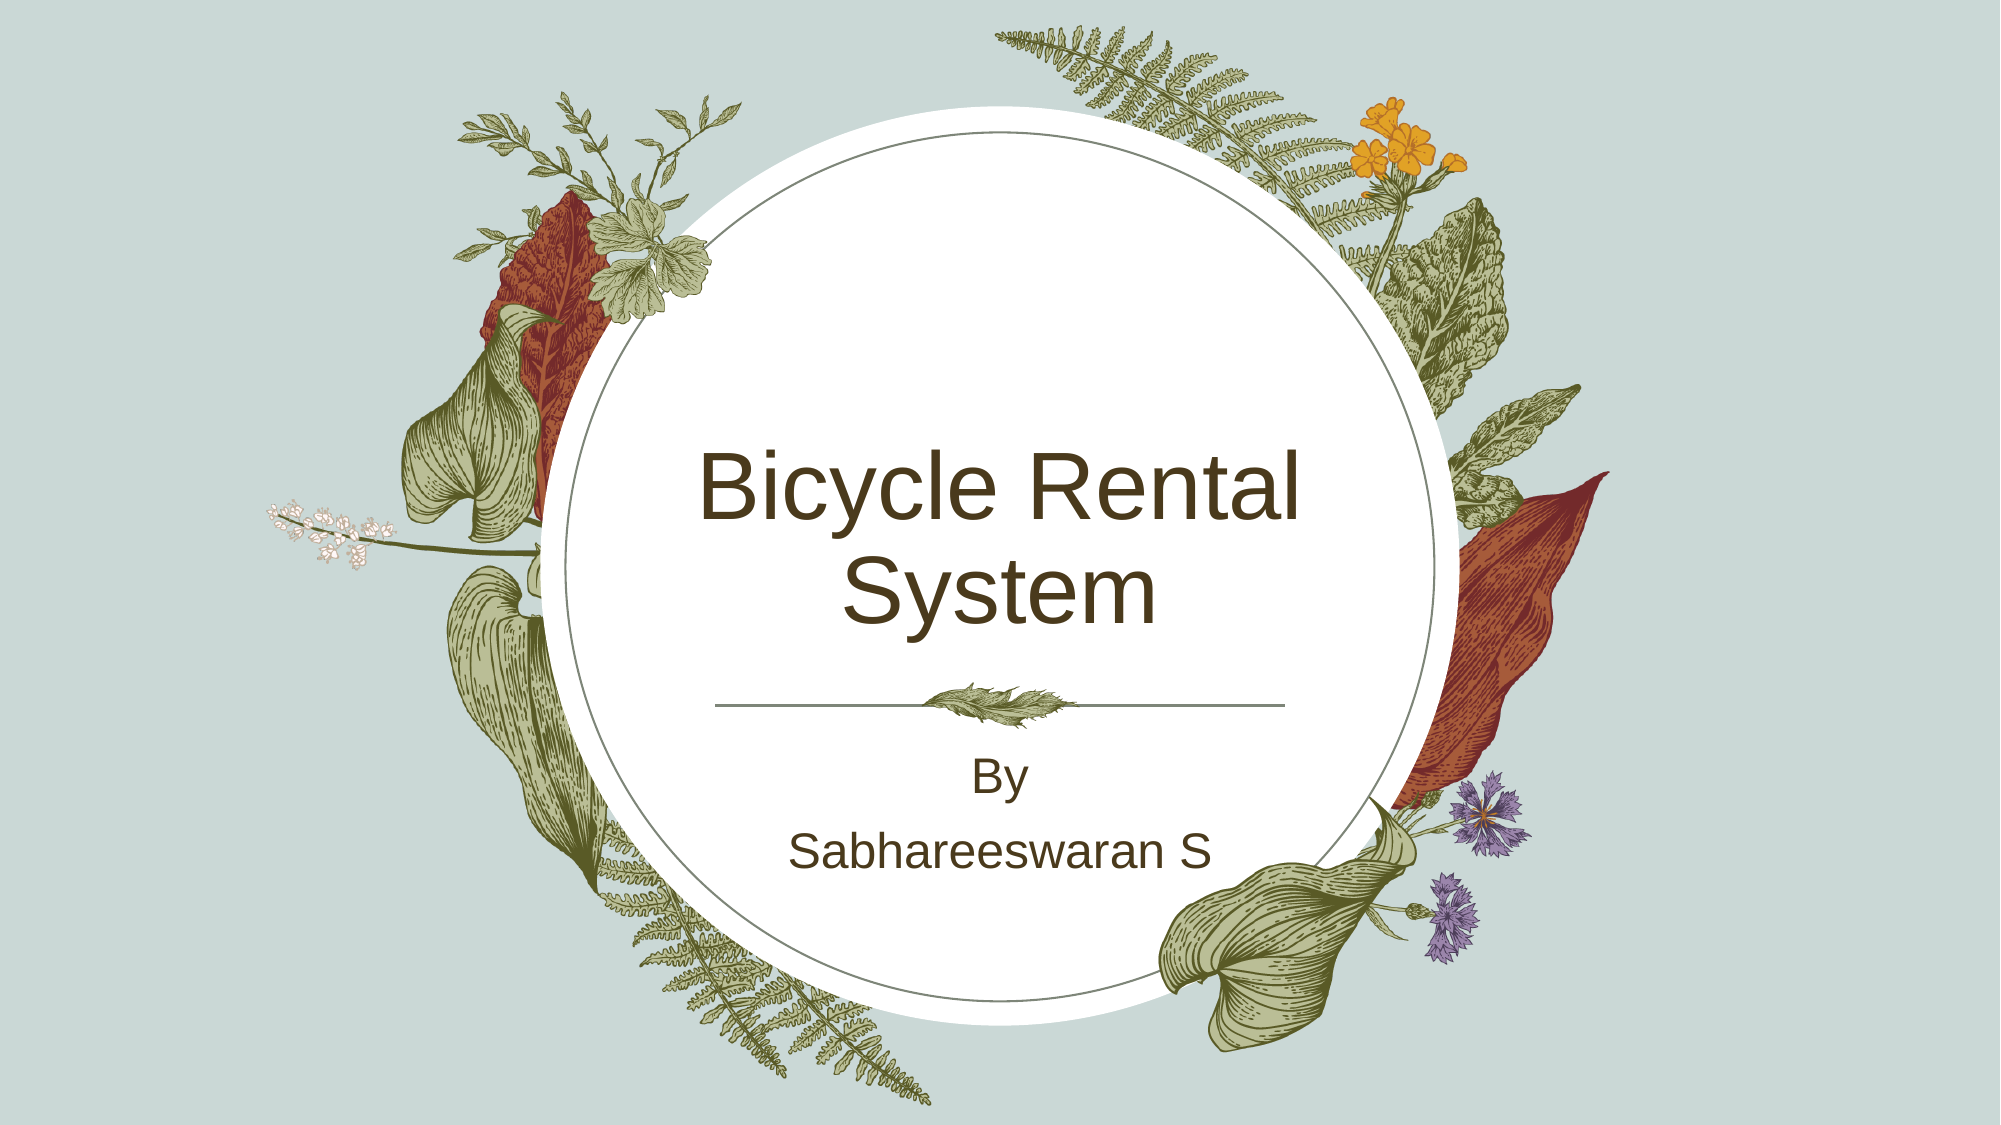

# Bicycle Rental System
By
Sabhareeswaran S